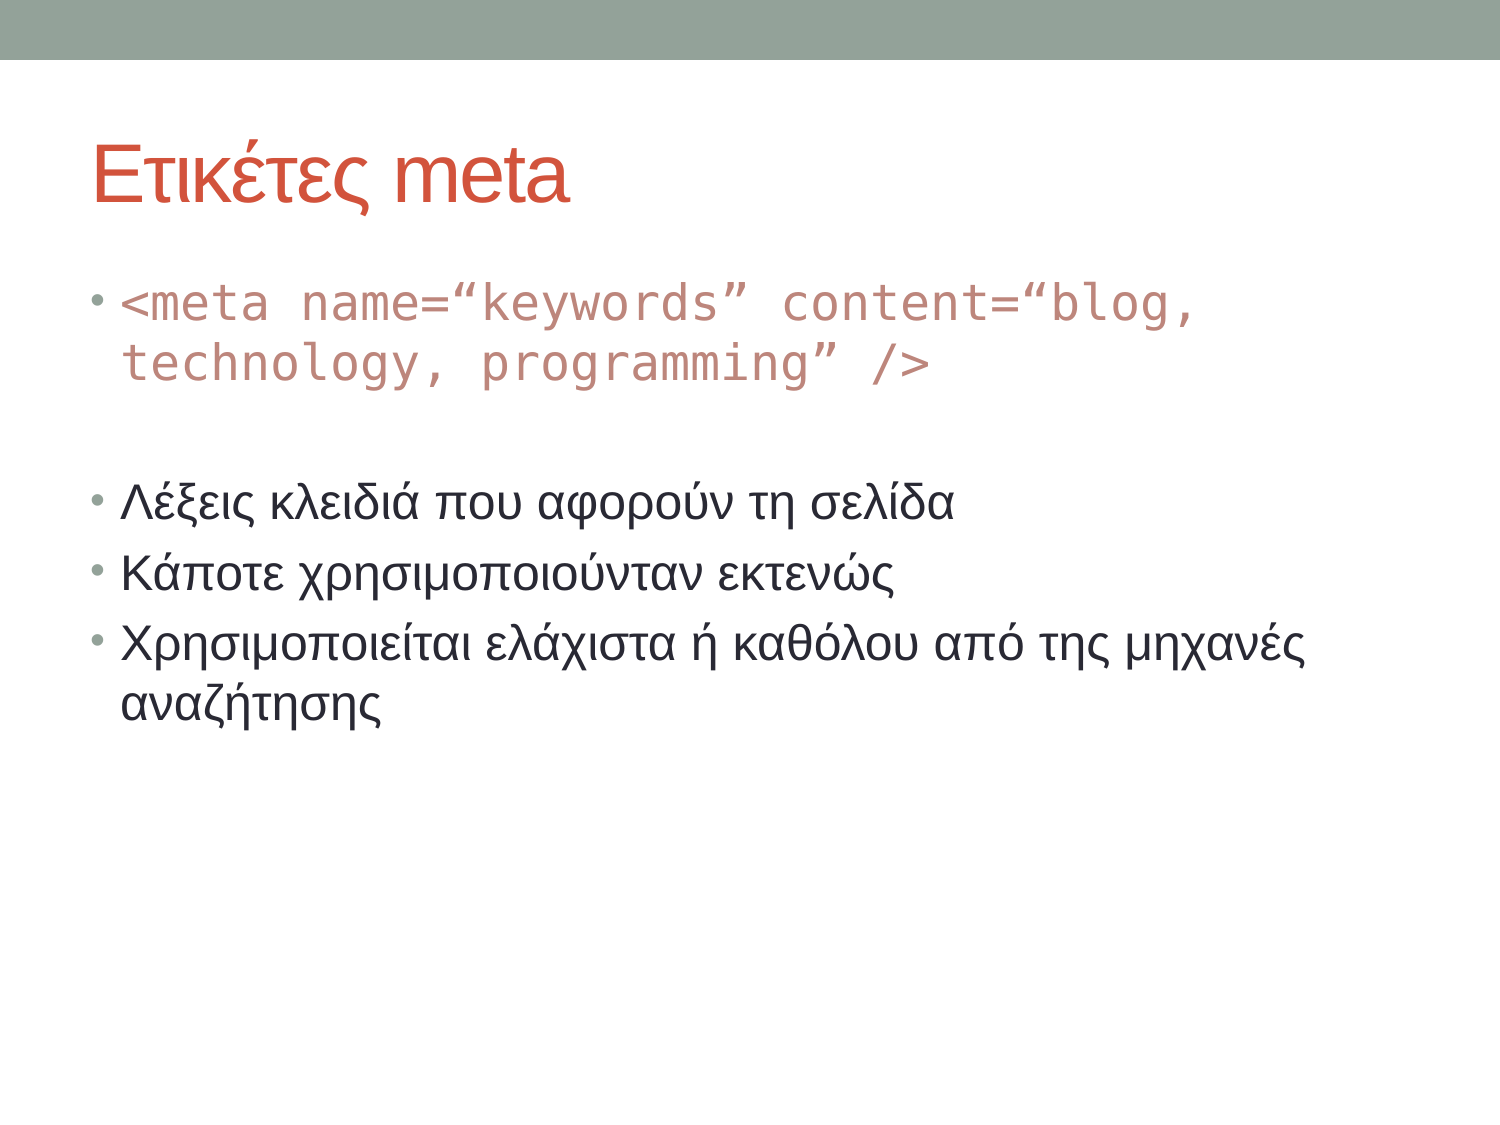

# Ετικέτες meta
<meta name=“keywords” content=“blog, technology, programming” />

Λέξεις κλειδιά που αφορούν τη σελίδα
Κάποτε χρησιμοποιούνταν εκτενώς
Χρησιμοποιείται ελάχιστα ή καθόλου από της μηχανές αναζήτησης